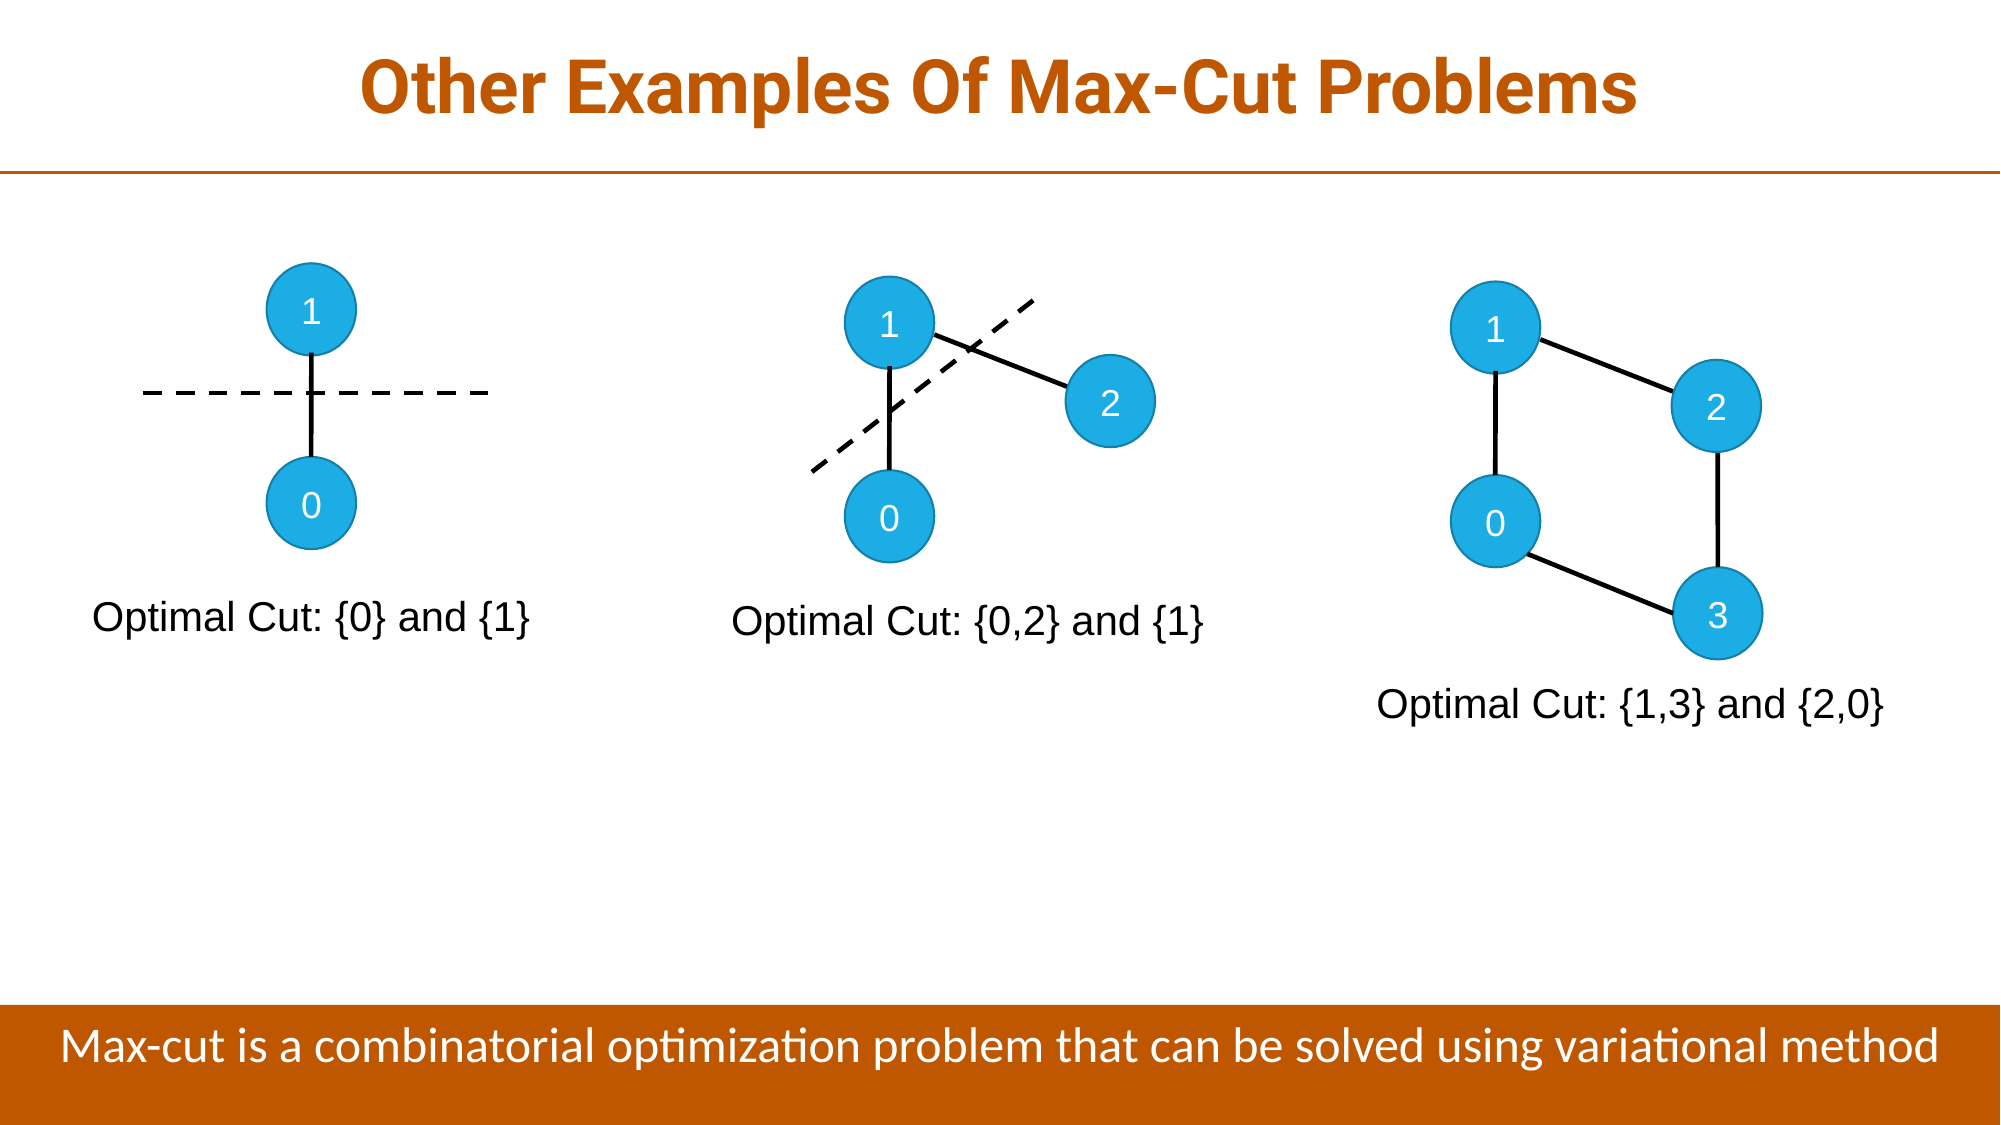

Other Examples Of Max-Cut Problems
1
0
1
2
0
1
2
0
3
Optimal Cut: {0} and {1}
Optimal Cut: {0,2} and {1}
Optimal Cut: {1,3} and {2,0}
Max-cut is a combinatorial optimization problem that can be solved using variational method